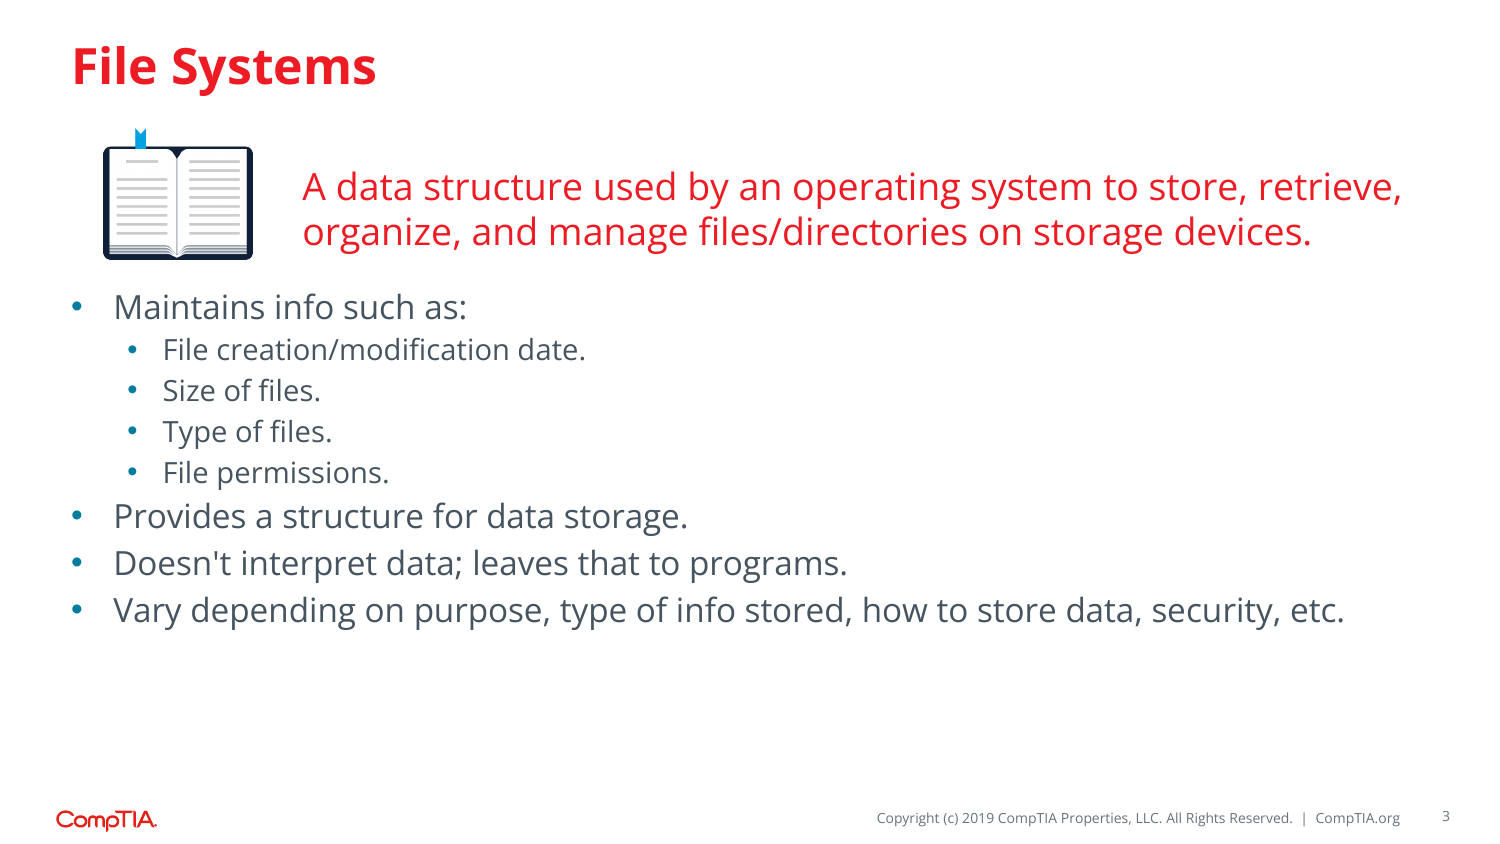

# File Systems
A data structure used by an operating system to store, retrieve, organize, and manage files/directories on storage devices.
Maintains info such as:
File creation/modification date.
Size of files.
Type of files.
File permissions.
Provides a structure for data storage.
Doesn't interpret data; leaves that to programs.
Vary depending on purpose, type of info stored, how to store data, security, etc.
3